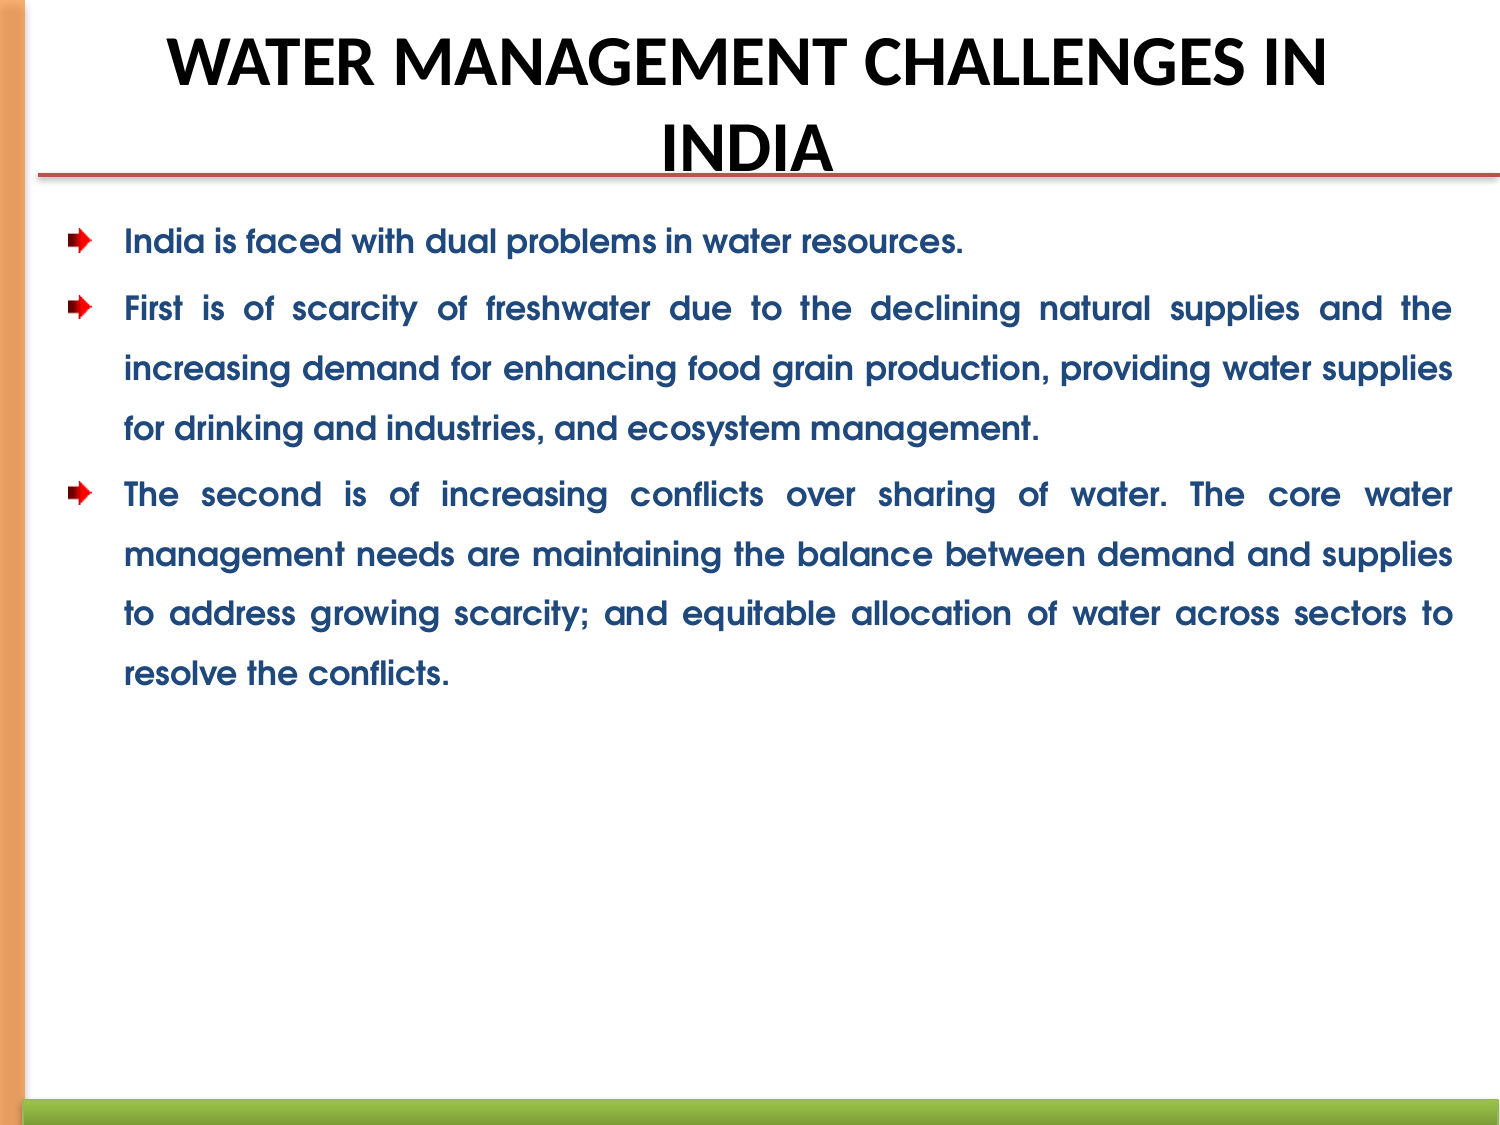

# WATER MANAGEMENT CHALLENGES IN INDIA
India is faced with dual problems in water resources.
First is of scarcity of freshwater due to the declining natural supplies and the increasing demand for enhancing food grain production, providing water supplies for drinking and industries, and ecosystem management.
The second is of increasing conflicts over sharing of water. The core water management needs are maintaining the balance between demand and supplies to address growing scarcity; and equitable allocation of water across sectors to resolve the conflicts.